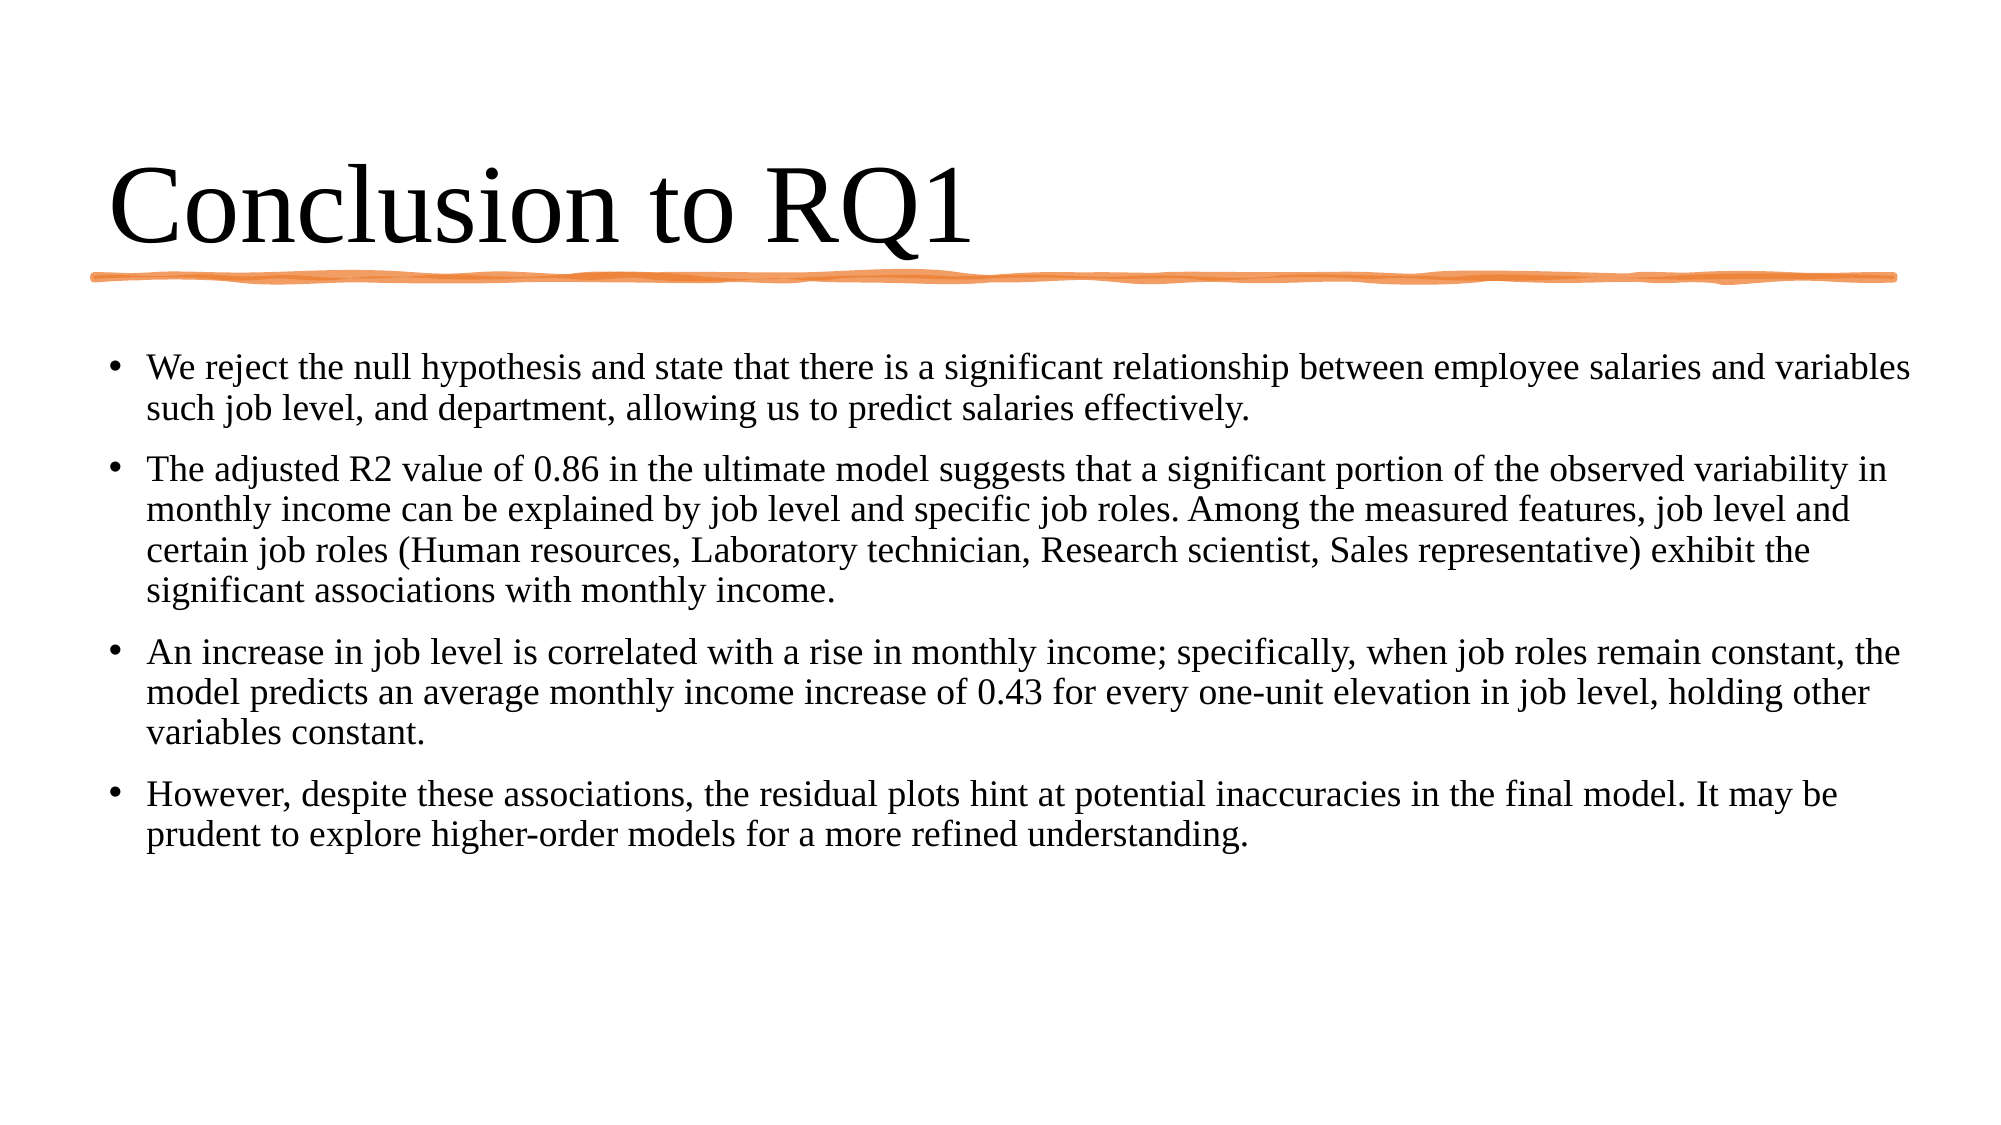

# Conclusion to RQ1

We reject the null hypothesis and state that there is a significant relationship between employee salaries and variables such job level, and department, allowing us to predict salaries effectively.
The adjusted R2 value of 0.86 in the ultimate model suggests that a significant portion of the observed variability in monthly income can be explained by job level and specific job roles. Among the measured features, job level and certain job roles (Human resources, Laboratory technician, Research scientist, Sales representative) exhibit the significant associations with monthly income.
An increase in job level is correlated with a rise in monthly income; specifically, when job roles remain constant, the model predicts an average monthly income increase of 0.43 for every one-unit elevation in job level, holding other variables constant.
However, despite these associations, the residual plots hint at potential inaccuracies in the final model. It may be prudent to explore higher-order models for a more refined understanding.